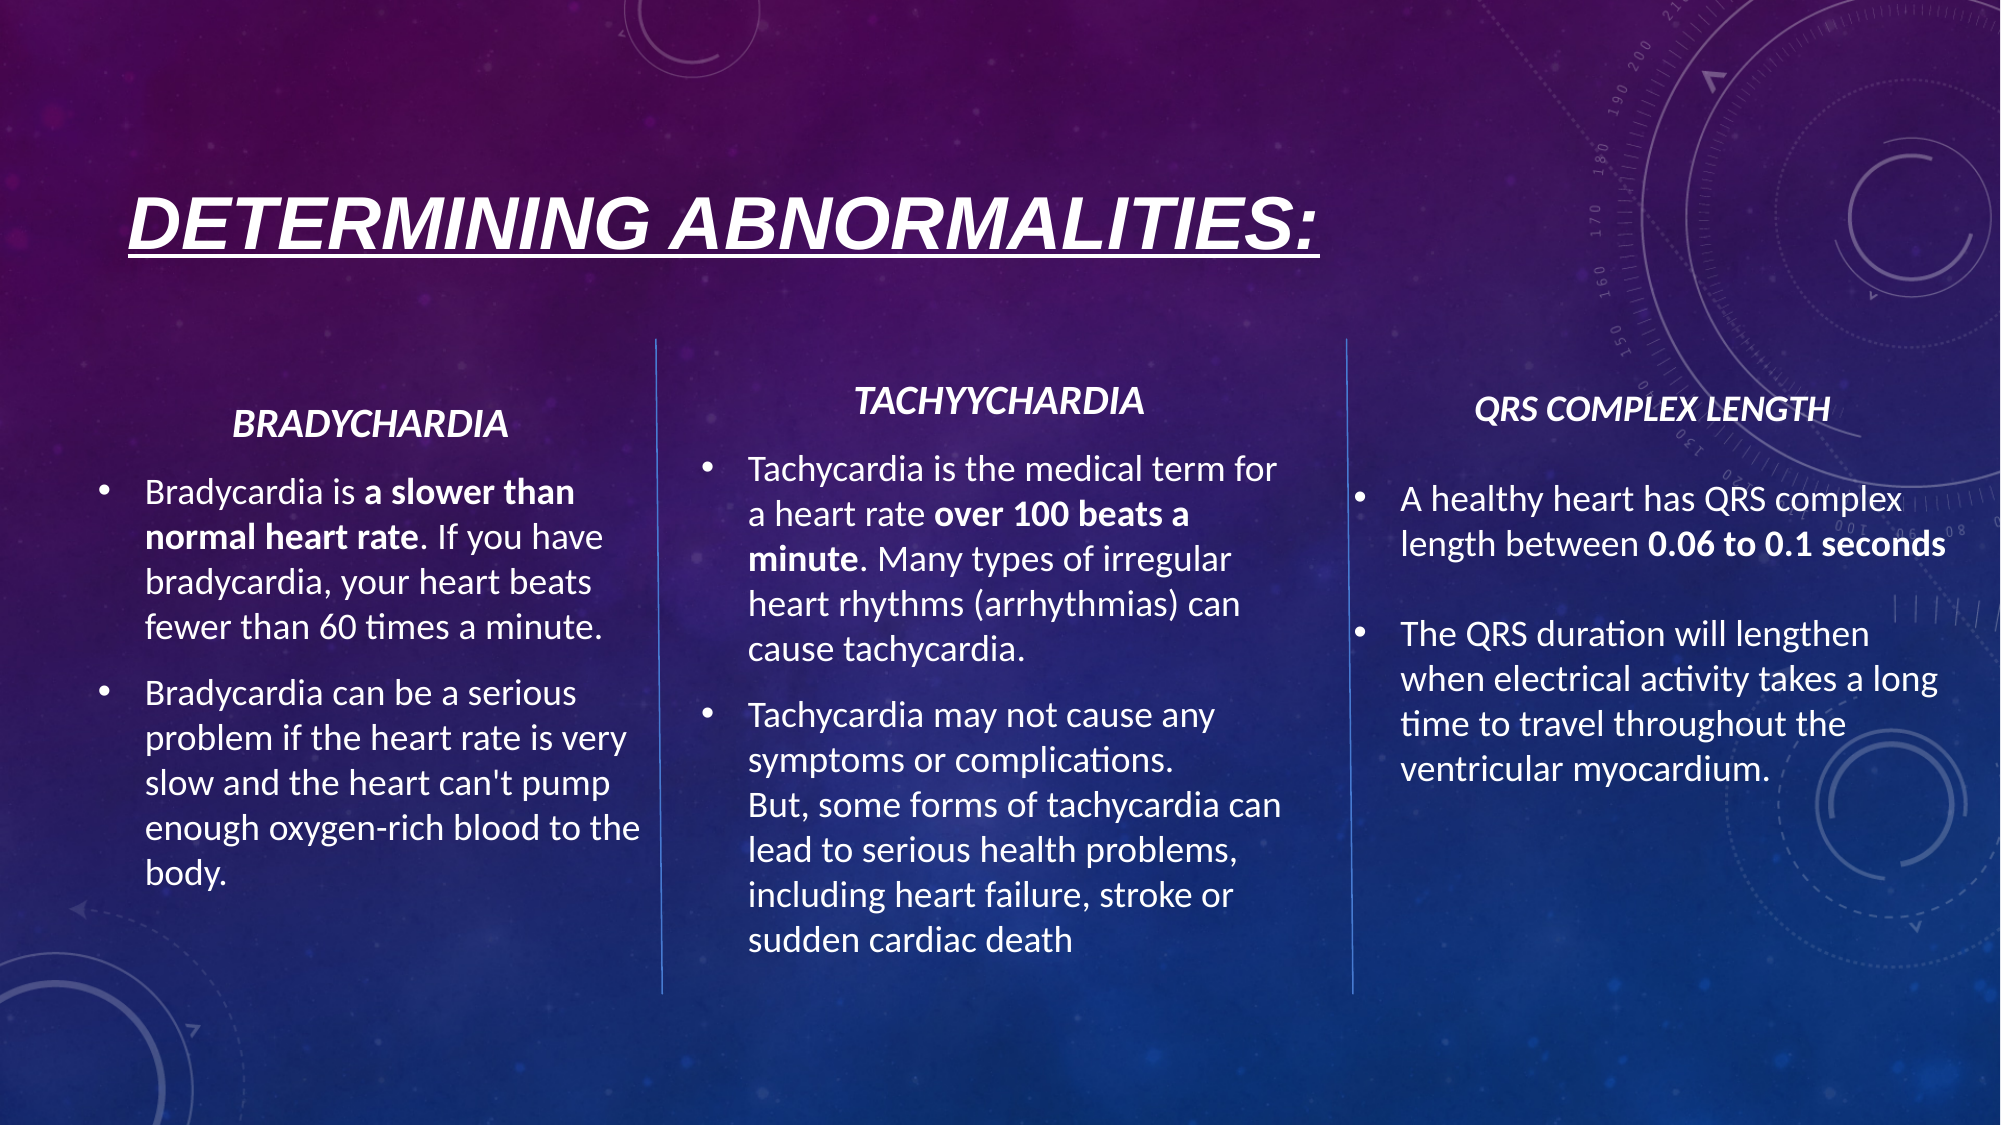

# Determining Abnormalities:
TACHYYCHARDIA
Tachycardia is the medical term for a heart rate over 100 beats a minute. Many types of irregular heart rhythms (arrhythmias) can cause tachycardia.
Tachycardia may not cause any symptoms or complications. But, some forms of tachycardia can lead to serious health problems, including heart failure, stroke or sudden cardiac death

BRADYCHARDIA
Bradycardia is a slower than normal heart rate. If you have bradycardia, your heart beats fewer than 60 times a minute.
Bradycardia can be a serious problem if the heart rate is very slow and the heart can't pump enough oxygen-rich blood to the body.
QRS COMPLEX LENGTH

A healthy heart has QRS complex length between 0.06 to 0.1 seconds

The QRS duration will lengthen when electrical activity takes a long time to travel throughout the ventricular myocardium.